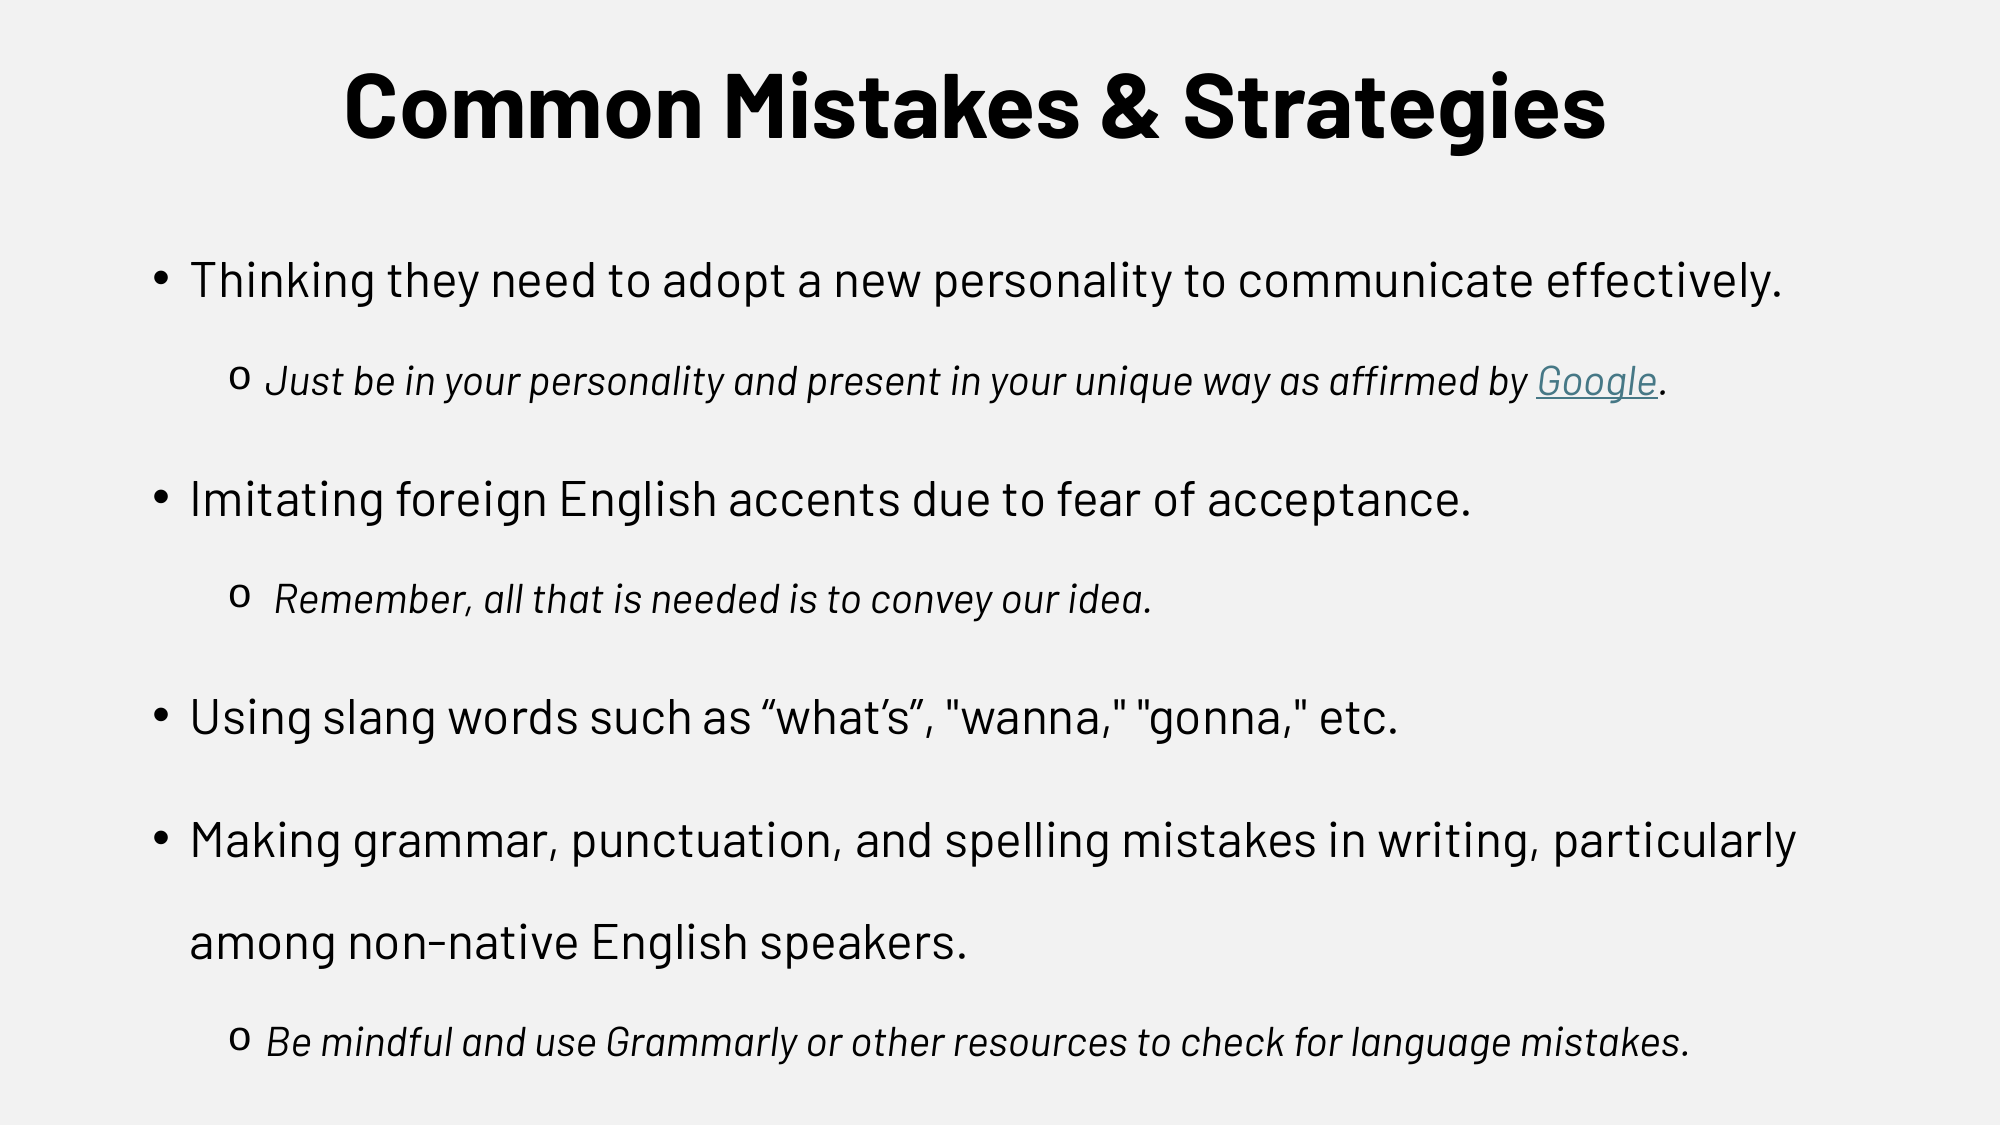

# Common Mistakes & Strategies
Thinking they need to adopt a new personality to communicate effectively.
Just be in your personality and present in your unique way as affirmed by Google.
Imitating foreign English accents due to fear of acceptance.
 Remember, all that is needed is to convey our idea.
Using slang words such as “what’s”, "wanna," "gonna," etc.
Making grammar, punctuation, and spelling mistakes in writing, particularly among non-native English speakers.
Be mindful and use Grammarly or other resources to check for language mistakes.